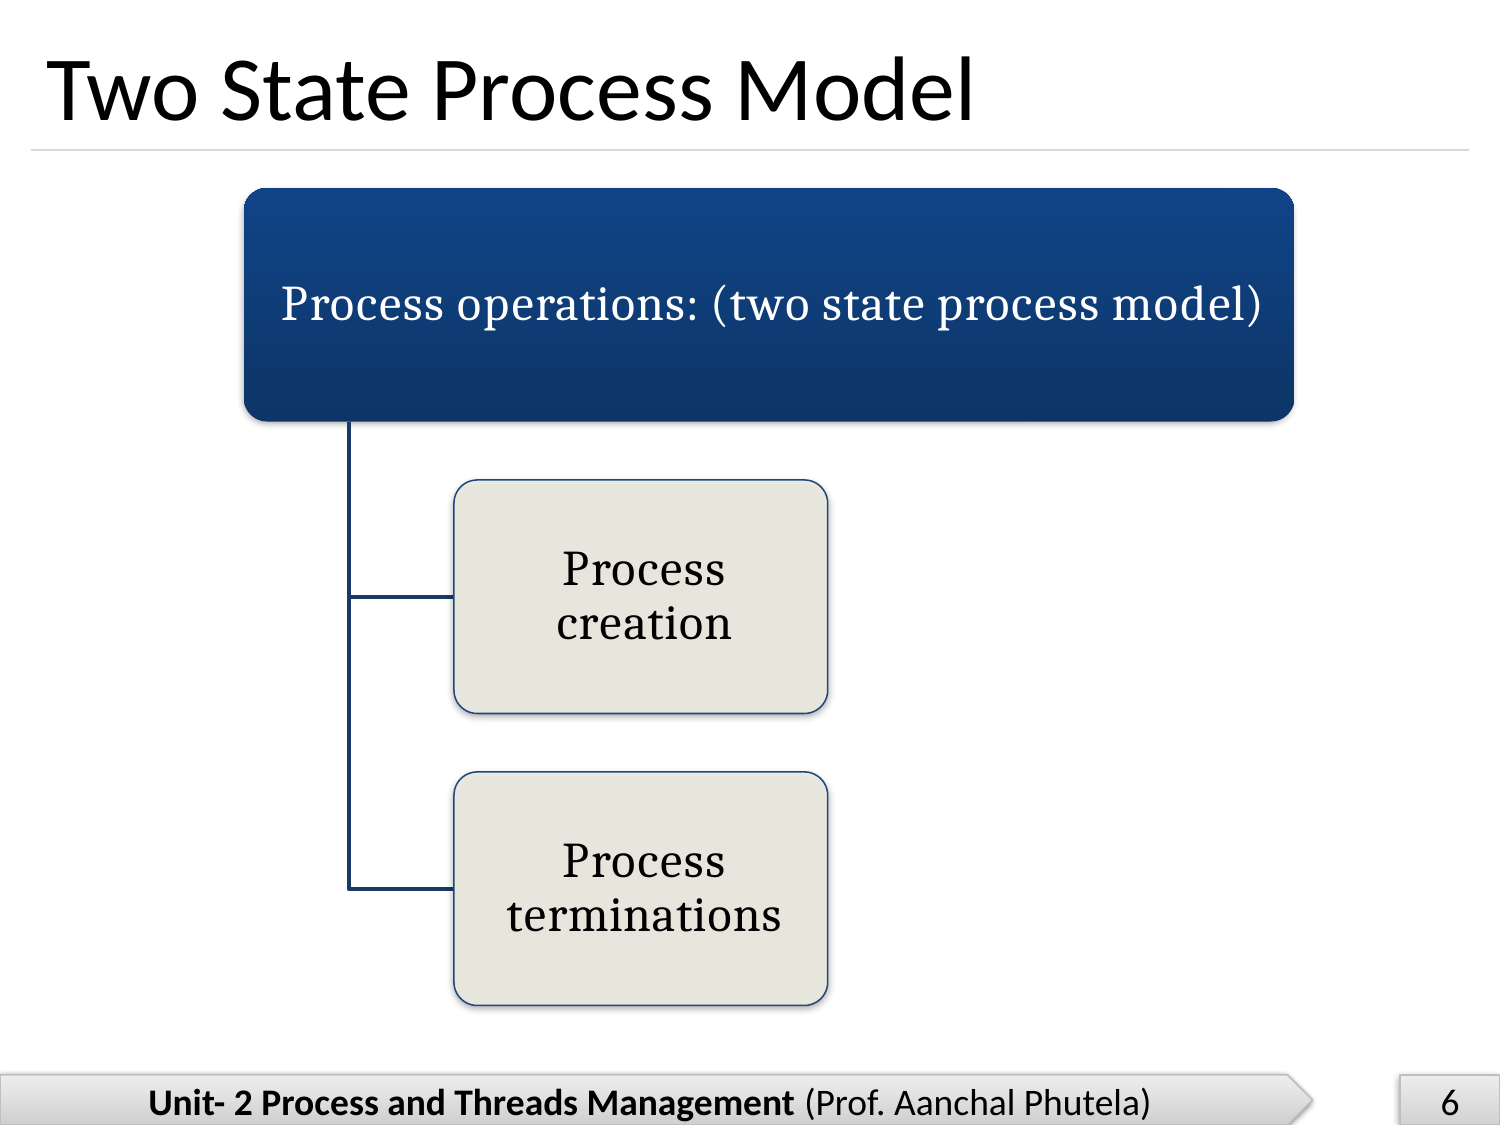

# Two State Process Model
Process operations: (two state process model)
Process creation
Process terminations